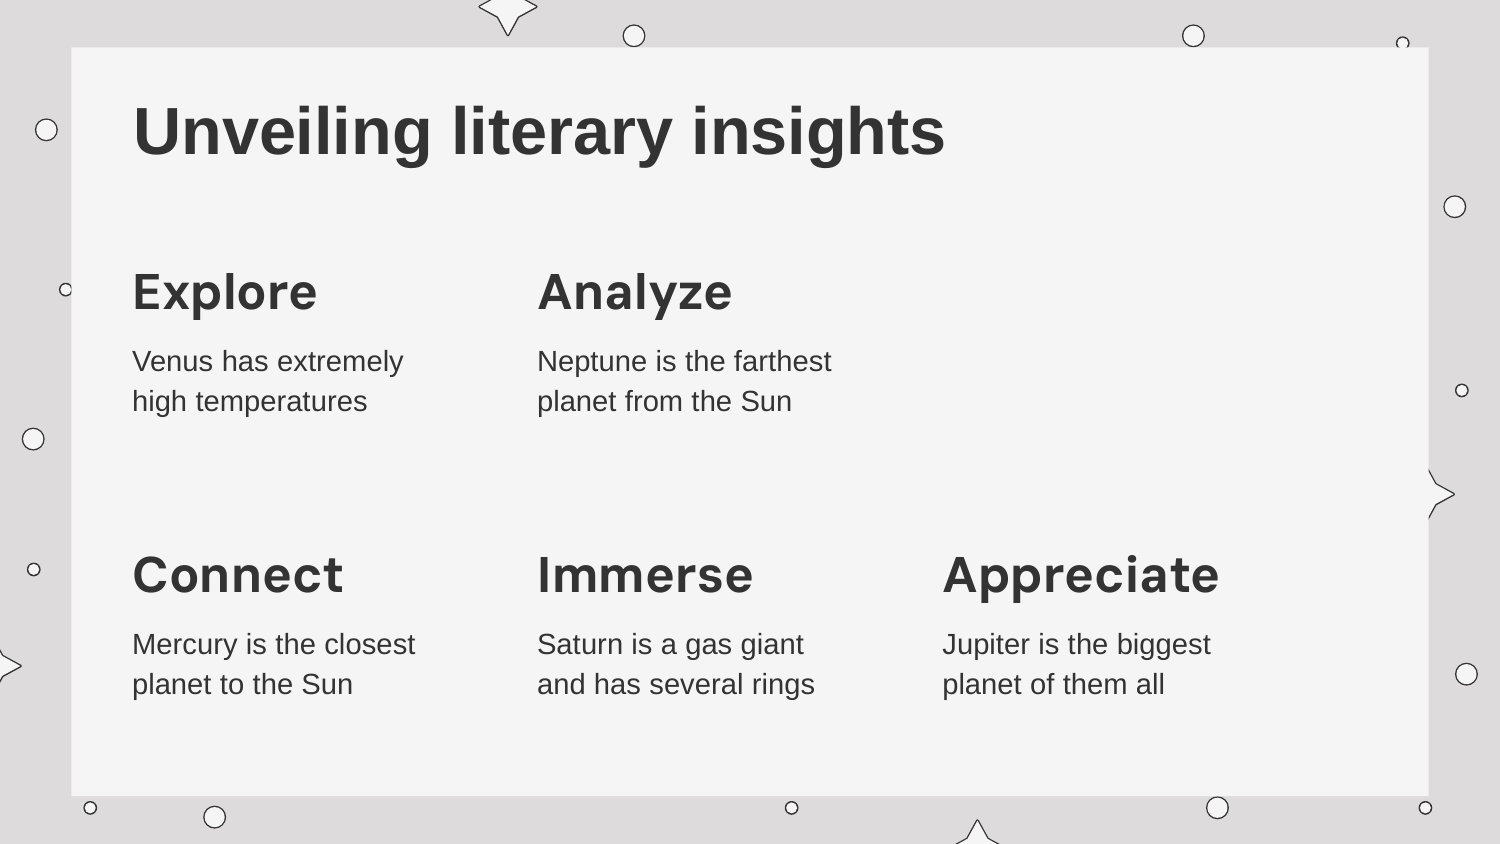

# Unveiling literary insights
Explore
Analyze
Venus has extremely high temperatures
Neptune is the farthest planet from the Sun
Connect
Immerse
Appreciate
Mercury is the closest planet to the Sun
Saturn is a gas giant and has several rings
Jupiter is the biggest planet of them all